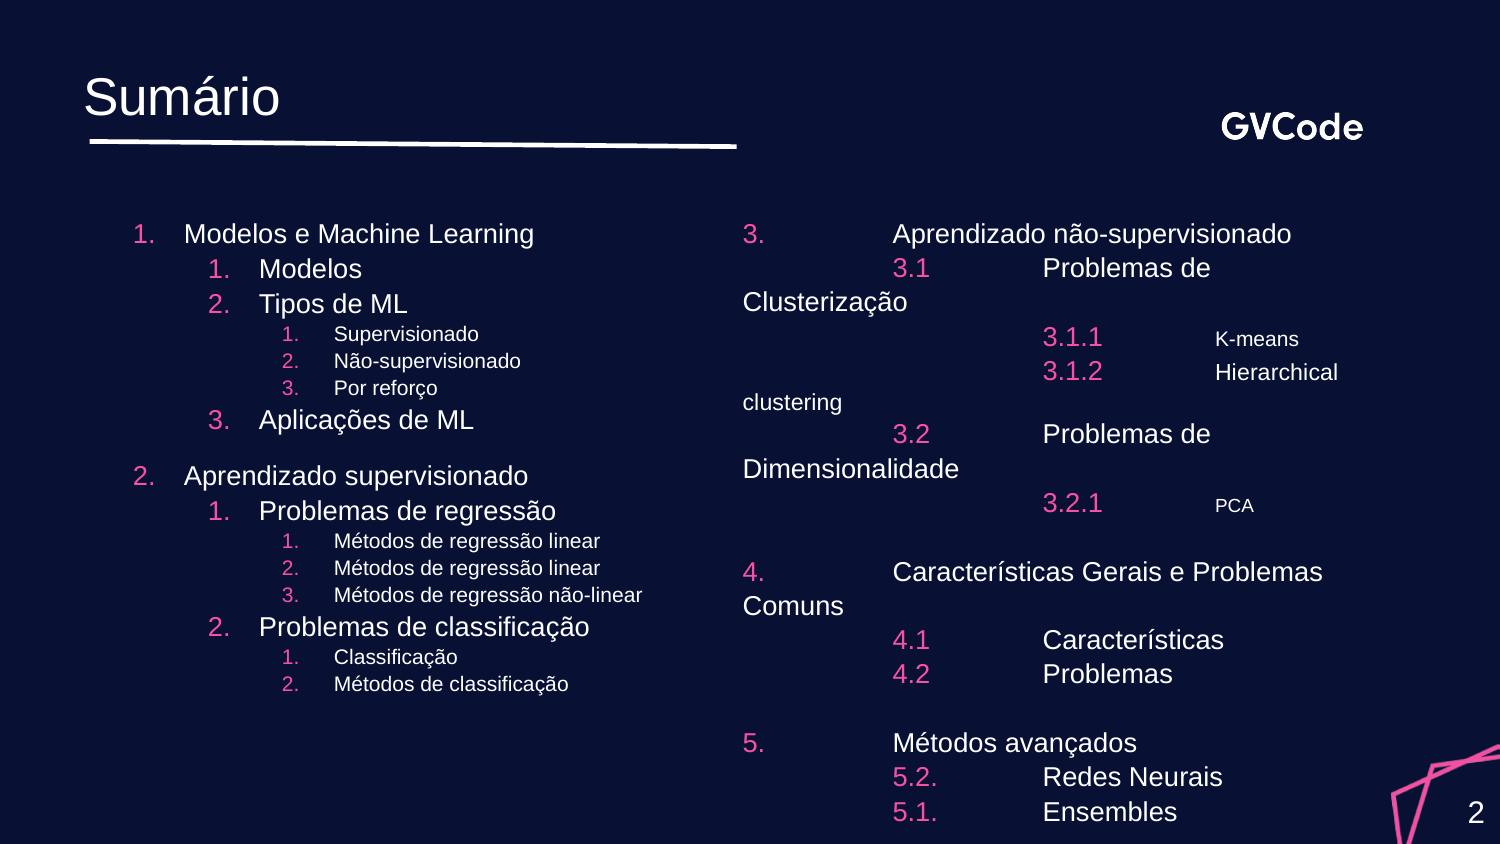

# Sumário

Modelos e Machine Learning
Modelos
Tipos de ML
Supervisionado
Não-supervisionado
Por reforço
Aplicações de ML
Aprendizado supervisionado
Problemas de regressão
Métodos de regressão linear
Métodos de regressão linear
Métodos de regressão não-linear
Problemas de classificação
Classificação
Métodos de classificação
3. 	Aprendizado não-supervisionado
	3.1	Problemas de Clusterização
		3.1.1 	   K-means
		3.1.2 	   Hierarchical clustering
	3.2	Problemas de Dimensionalidade
		3.2.1 	   PCA

4. 	Características Gerais e Problemas Comuns
	4.1	Características
	4.2	Problemas

5. 	Métodos avançados
	5.2. 	Redes Neurais
	5.1. 	Ensembles

6.	Temas em Tipos de Dados
2